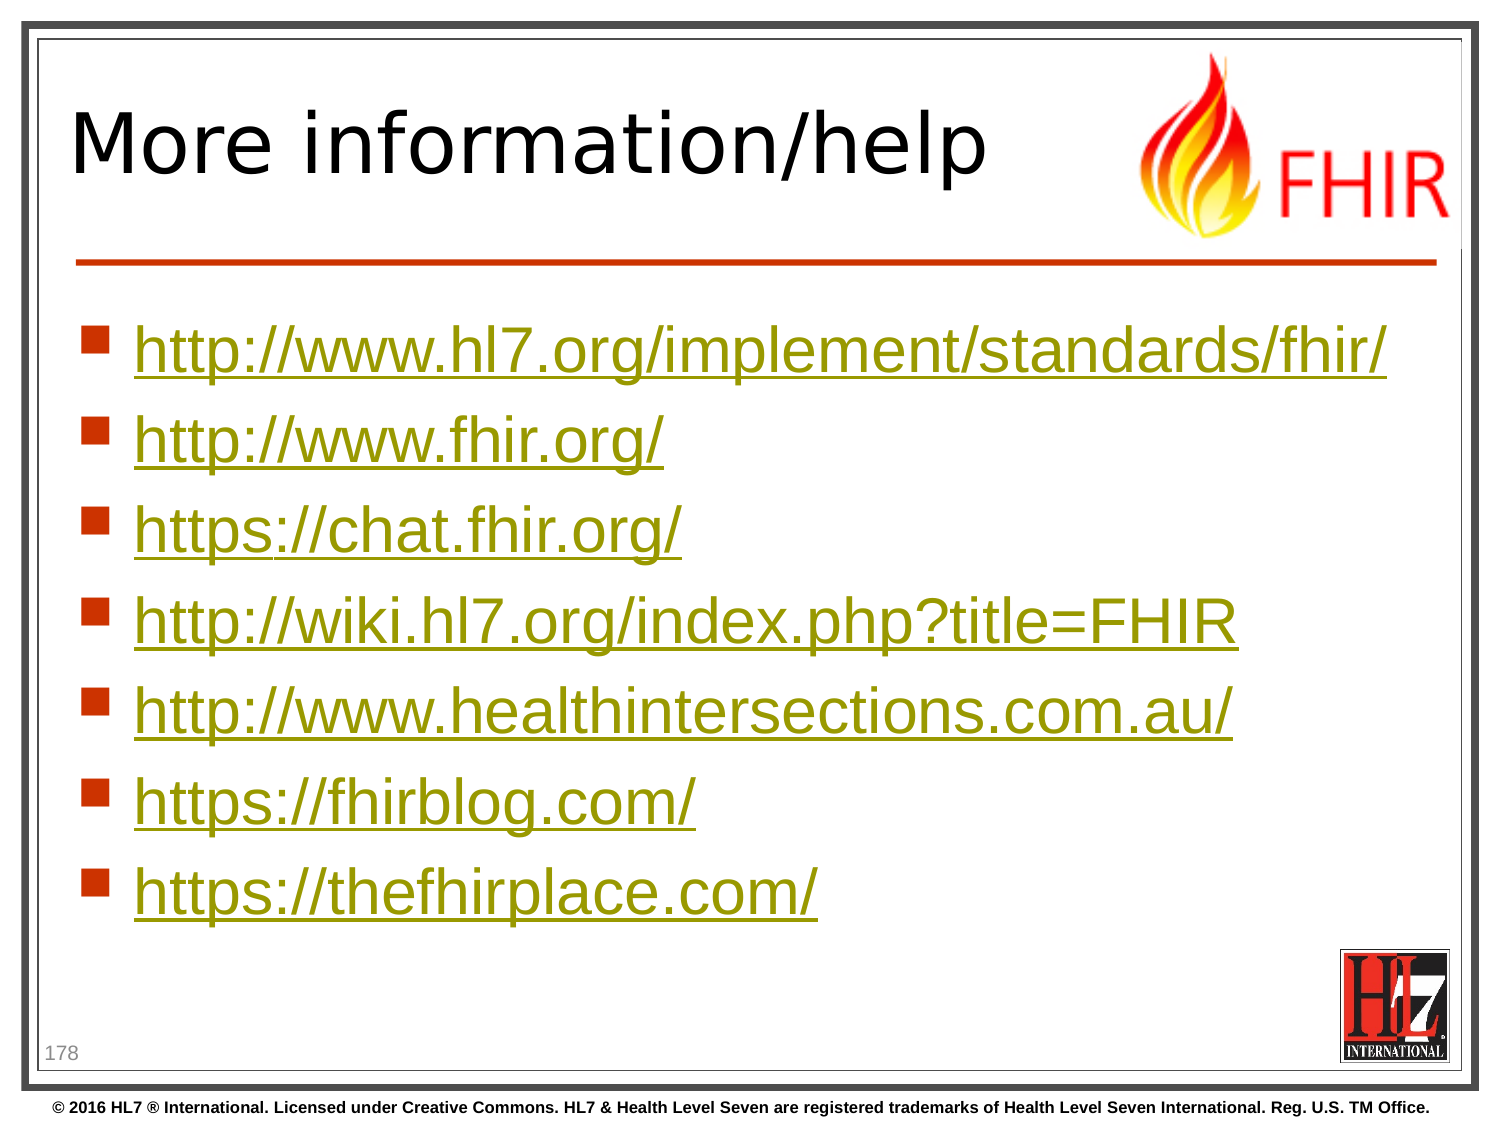

# More information/help
http://www.hl7.org/implement/standards/fhir/
http://www.fhir.org/
https://chat.fhir.org/
http://wiki.hl7.org/index.php?title=FHIR
http://www.healthintersections.com.au/
https://fhirblog.com/
https://thefhirplace.com/

178